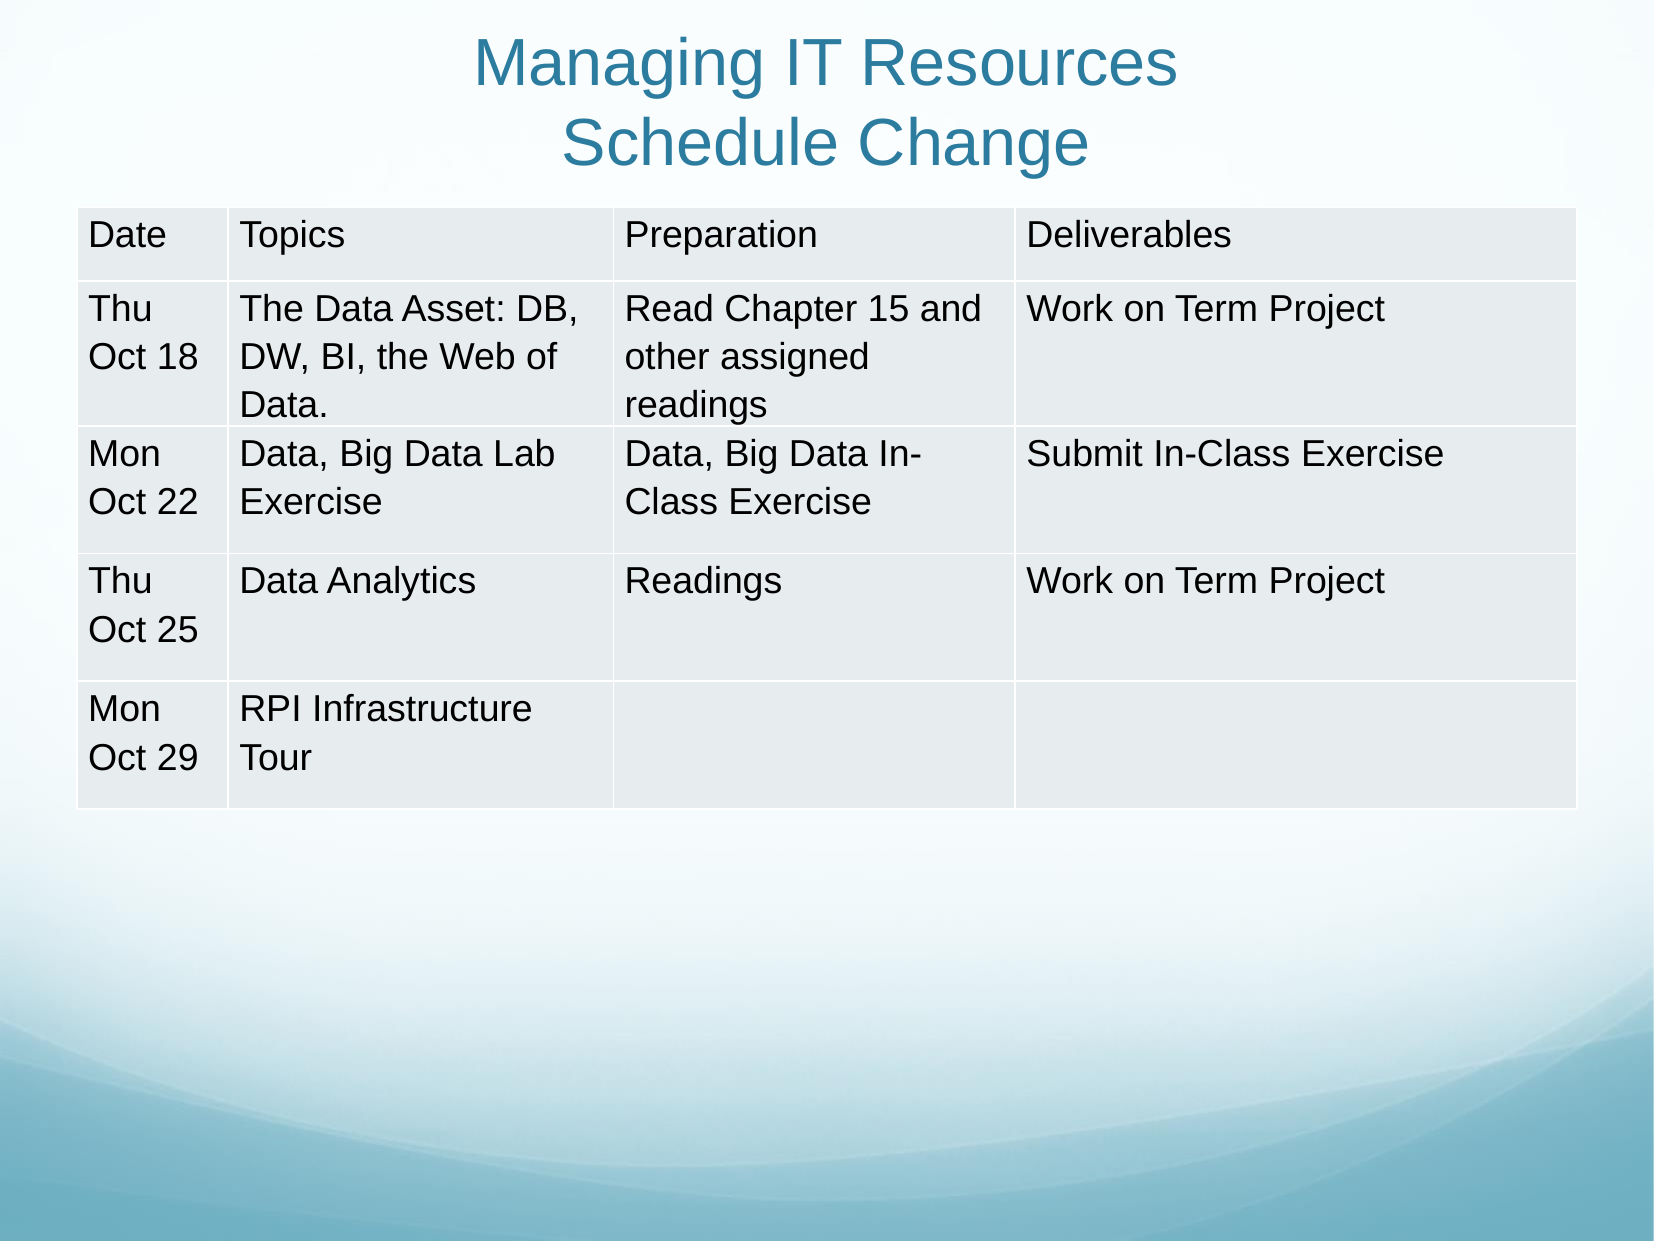

# Managing IT Resources Schedule Change
| Date | Topics | Preparation | Deliverables |
| --- | --- | --- | --- |
| Thu Oct 18 | The Data Asset: DB, DW, BI, the Web of Data. | Read Chapter 15 and other assigned readings | Work on Term Project |
| Mon Oct 22 | Data, Big Data Lab Exercise | Data, Big Data In-Class Exercise | Submit In-Class Exercise |
| Thu Oct 25 | Data Analytics | Readings | Work on Term Project |
| Mon Oct 29 | RPI Infrastructure Tour |  |  |